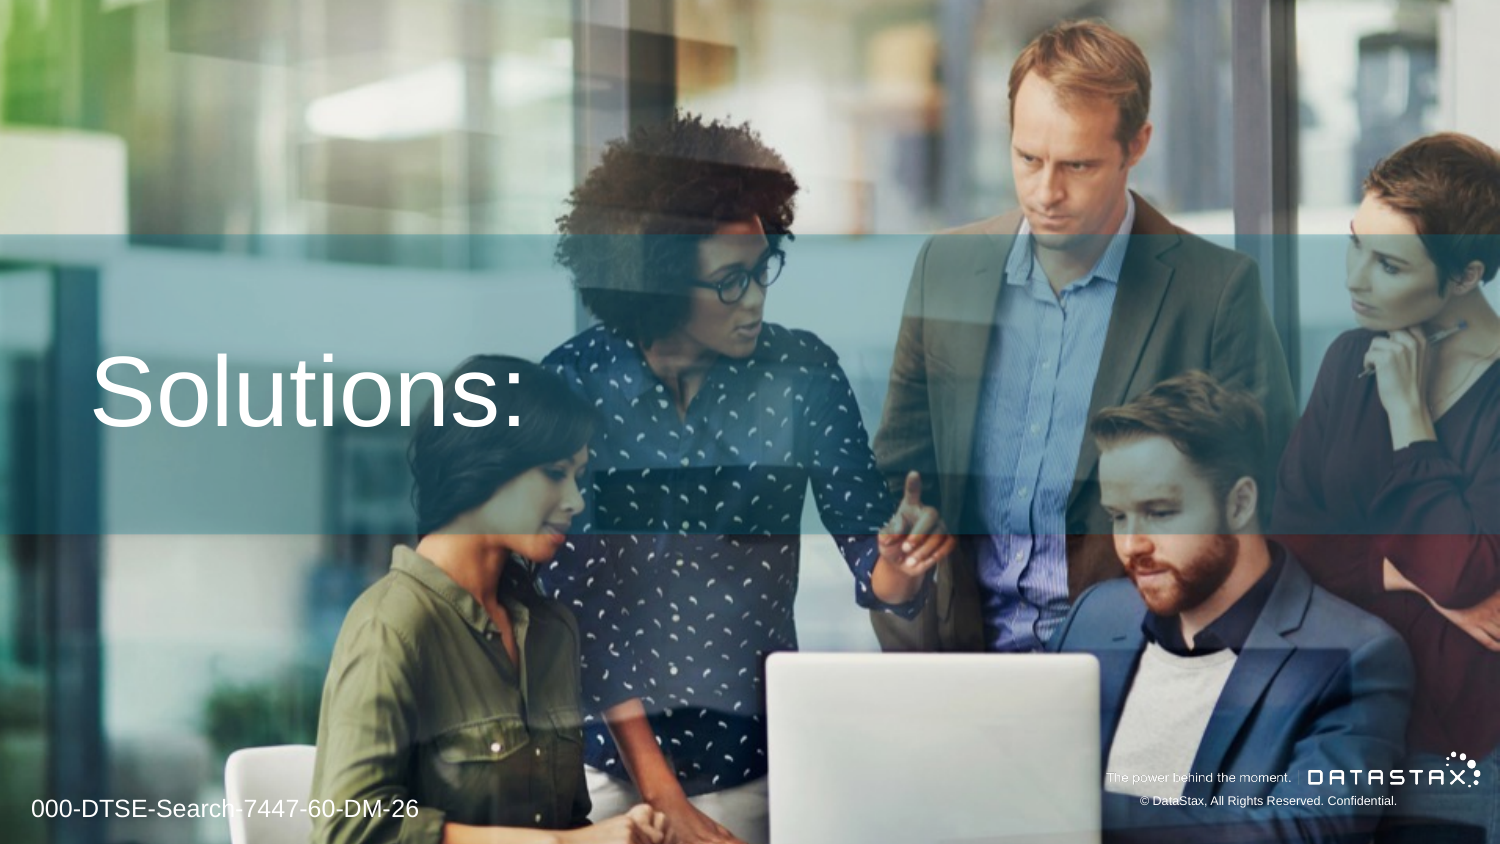

# Solutions:
000-DTSE-Search-7447-60-DM-26
© DataStax, All Rights Reserved. Confidential.